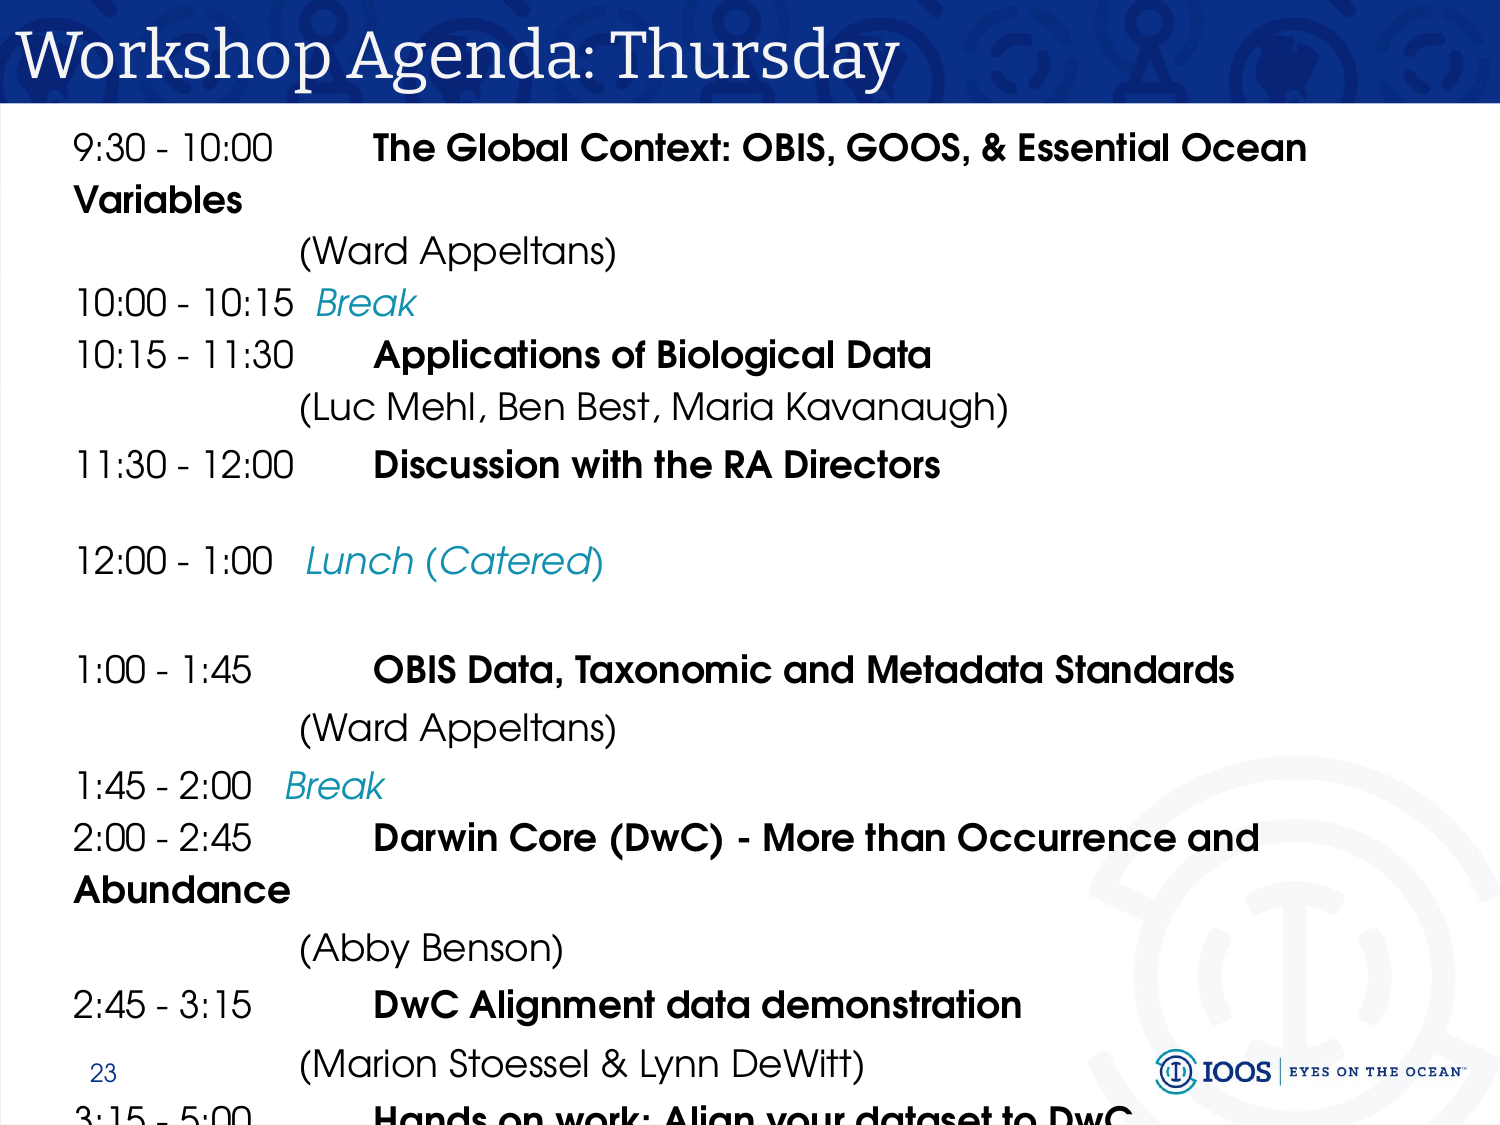

# Workshop Agenda: Thursday
9:30 - 10:00 	The Global Context: OBIS, GOOS, & Essential Ocean Variables
(Ward Appeltans)
10:00 - 10:15  Break
10:15 - 11:30  	Applications of Biological Data
(Luc Mehl, Ben Best, Maria Kavanaugh)
11:30 - 12:00 	Discussion with the RA Directors
12:00 - 1:00   Lunch (Catered)

1:00 - 1:45 	OBIS Data, Taxonomic and Metadata Standards
(Ward Appeltans)
1:45 - 2:00   Break
2:00 - 2:45 	Darwin Core (DwC) - More than Occurrence and Abundance
(Abby Benson)
2:45 - 3:15 	DwC Alignment data demonstration
(Marion Stoessel & Lynn DeWitt)
3:15 - 5:00 	Hands on work: Align your dataset to DwC
23